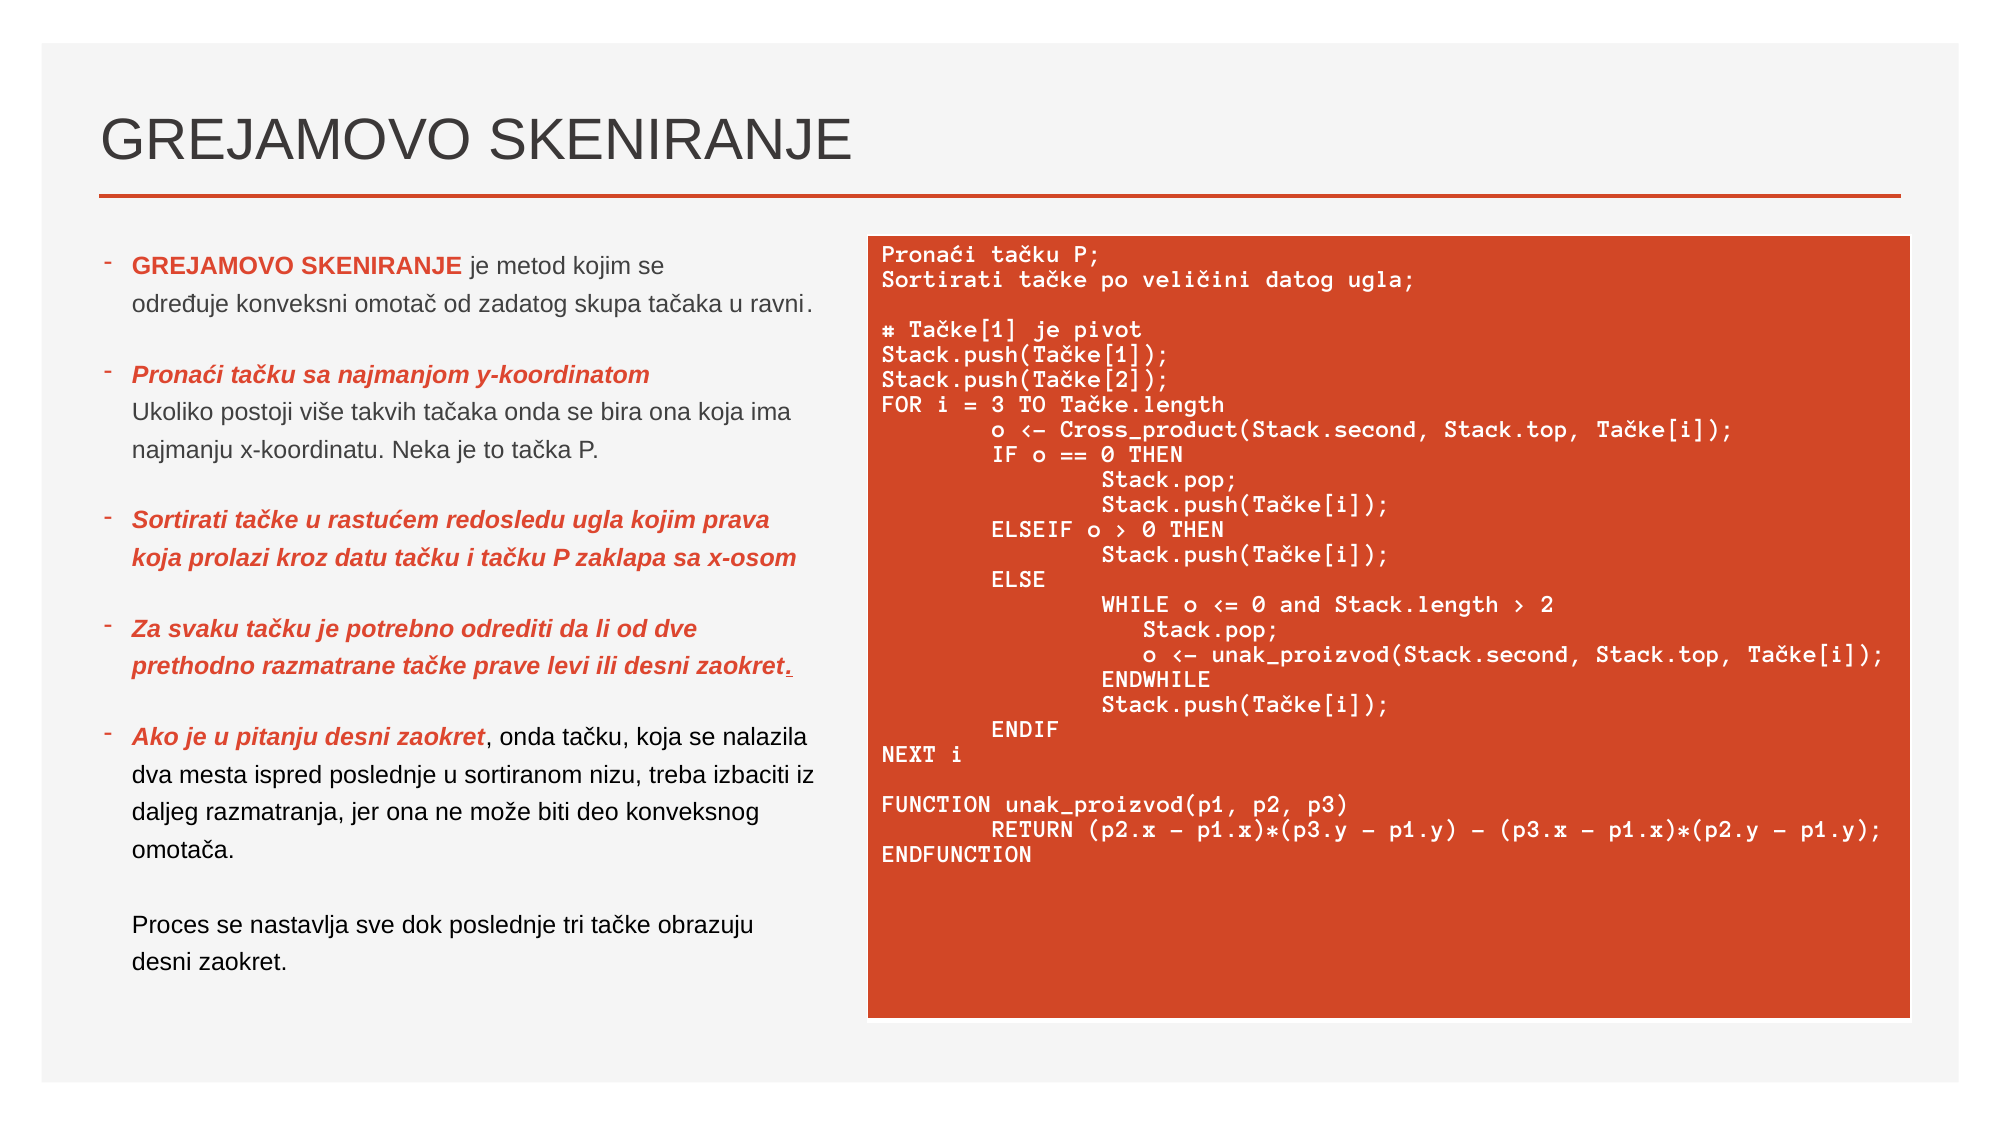

# GREJAMOVO SKENIRANJE
GREJAMOVO SKENIRANJE je metod kojim se određuje konveksni omotač od zadatog skupa tačaka u ravni.
Pronaći tačku sa najmanjom y-koordinatom
Ukoliko postoji više takvih tačaka onda se bira ona koja ima najmanju x-koordinatu. Neka je to tačka P.
Sortirati tačke u rastućem redosledu ugla kojim prava koja prolazi kroz datu tačku i tačku P zaklapa sa x-osom
Za svaku tačku je potrebno odrediti da li od dve prethodno razmatrane tačke prave levi ili desni zaokret.
Ako je u pitanju desni zaokret, onda tačku, koja se nalazila dva mesta ispred poslednje u sortiranom nizu, treba izbaciti iz daljeg razmatranja, jer ona ne može biti deo konveksnog omotača.
Proces se nastavlja sve dok poslednje tri tačke obrazuju desni zaokret.
| Pronaći tačku P; Sortirati tačke po veličini datog ugla; # Tačke[1] je pivot Stack.push(Tačke[1]); Stack.push(Tačke[2]); FOR i = 3 TO Tačke.length o <- Cross\_product(Stack.second, Stack.top, Tačke[i]); IF o == 0 THEN Stack.pop; Stack.push(Tačke[i]); ELSEIF o > 0 THEN Stack.push(Tačke[i]); ELSE WHILE o <= 0 and Stack.length > 2 Stack.pop; o <- unak\_proizvod(Stack.second, Stack.top, Tačke[i]); ENDWHILE Stack.push(Tačke[i]); ENDIF NEXT i FUNCTION unak\_proizvod(p1, p2, p3) RETURN (p2.x - p1.x)\*(p3.y - p1.y) - (p3.x - p1.x)\*(p2.y - p1.y); ENDFUNCTION |
| --- |